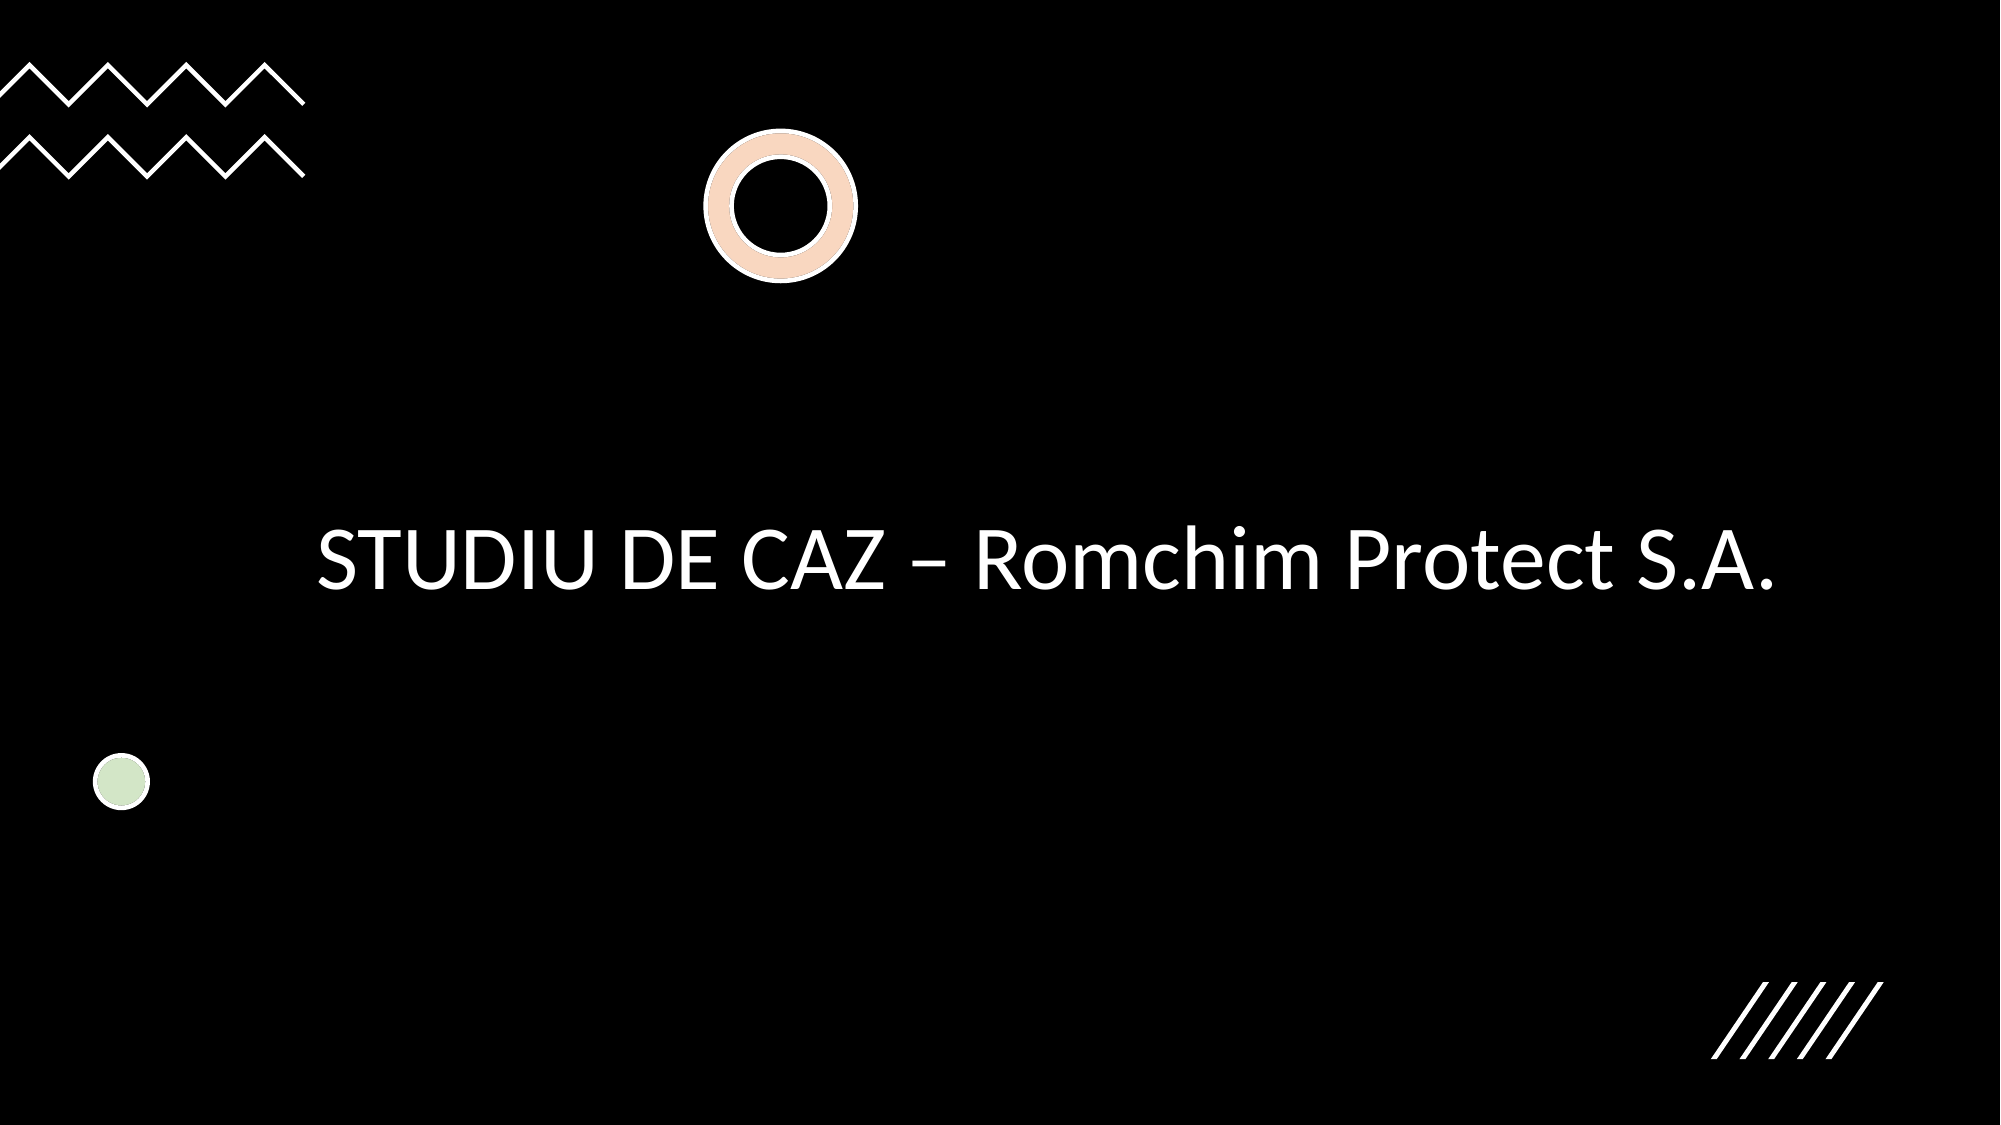

# STUDIU DE CAZ – Romchim Protect S.A.